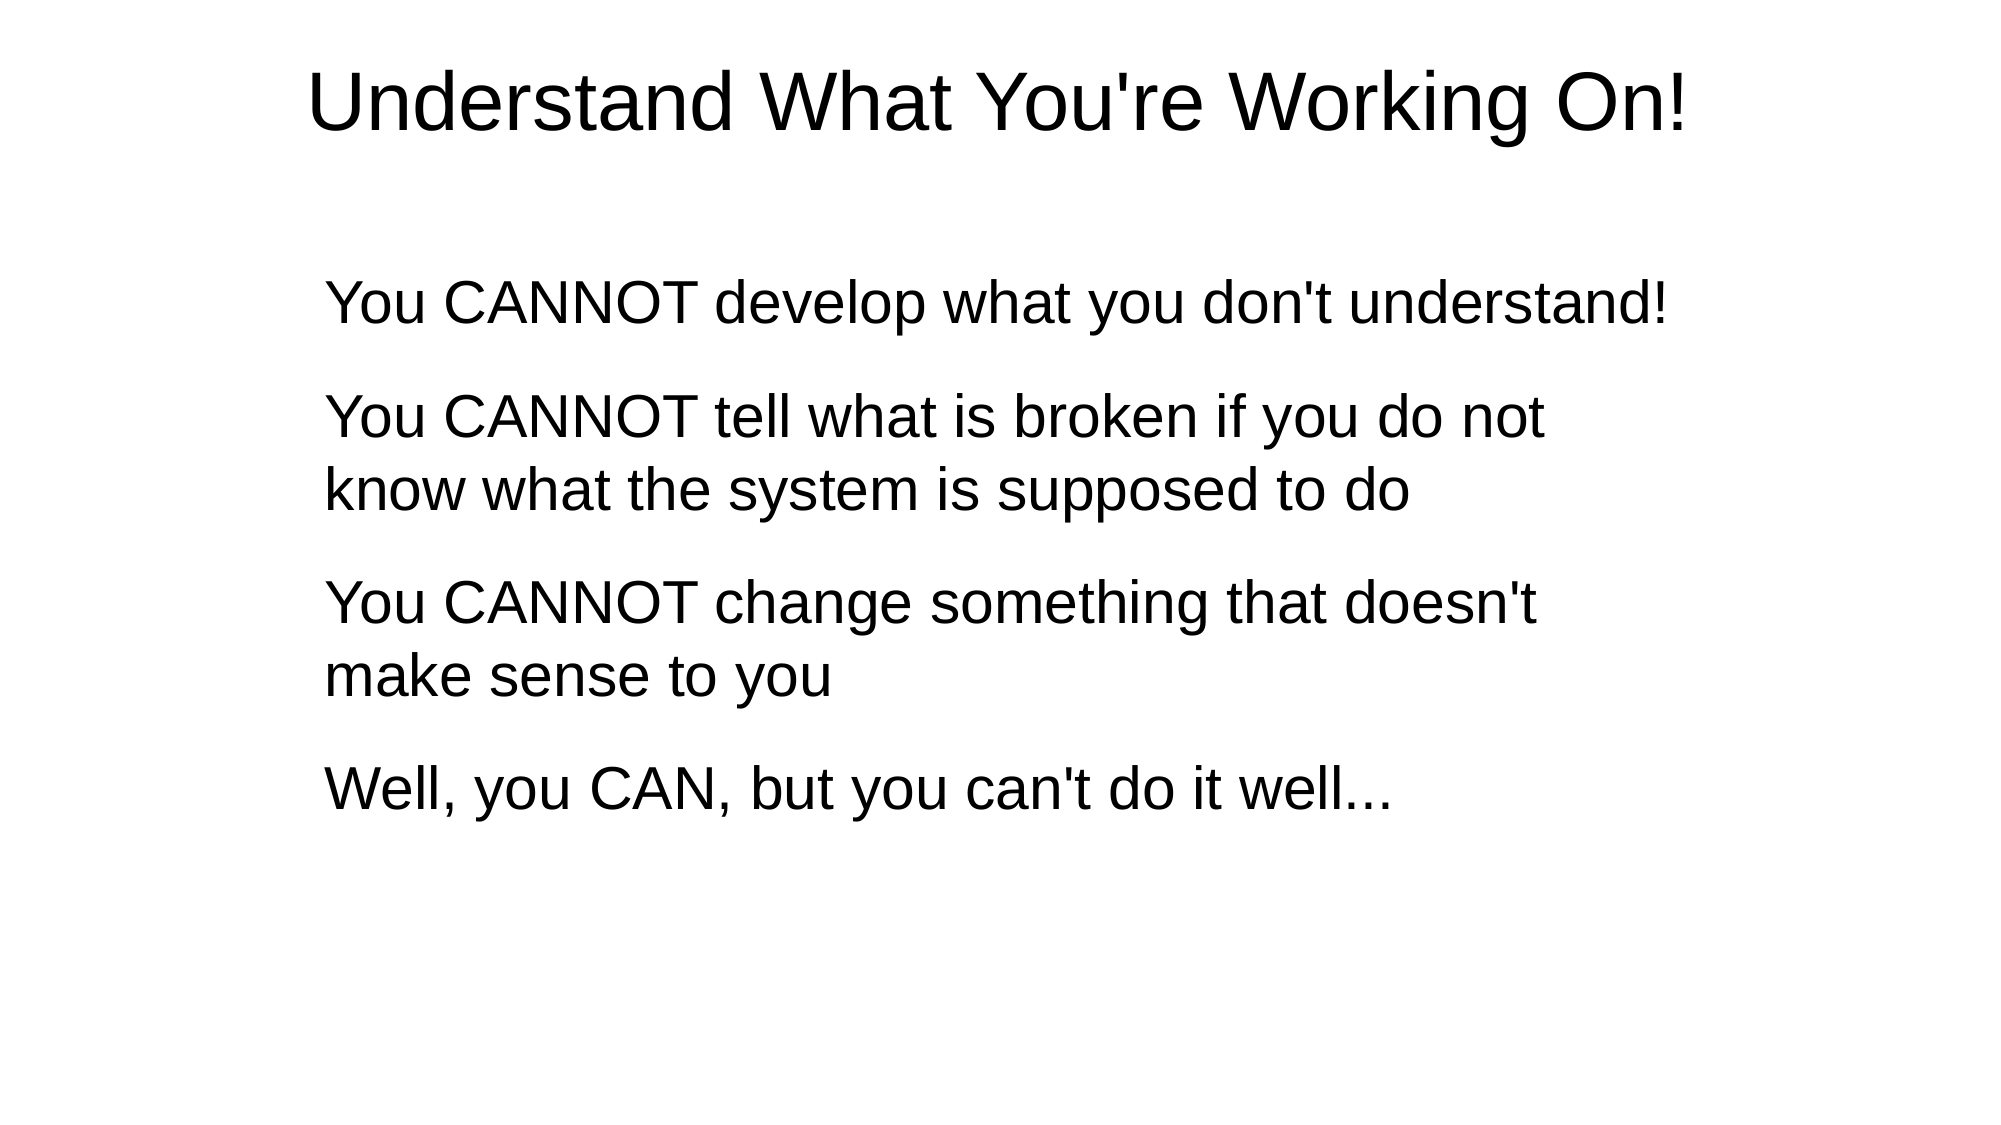

Understand What You're Working On!
You CANNOT develop what you don't understand!

You CANNOT tell what is broken if you do not know what the system is supposed to do

You CANNOT change something that doesn't make sense to you

Well, you CAN, but you can't do it well...